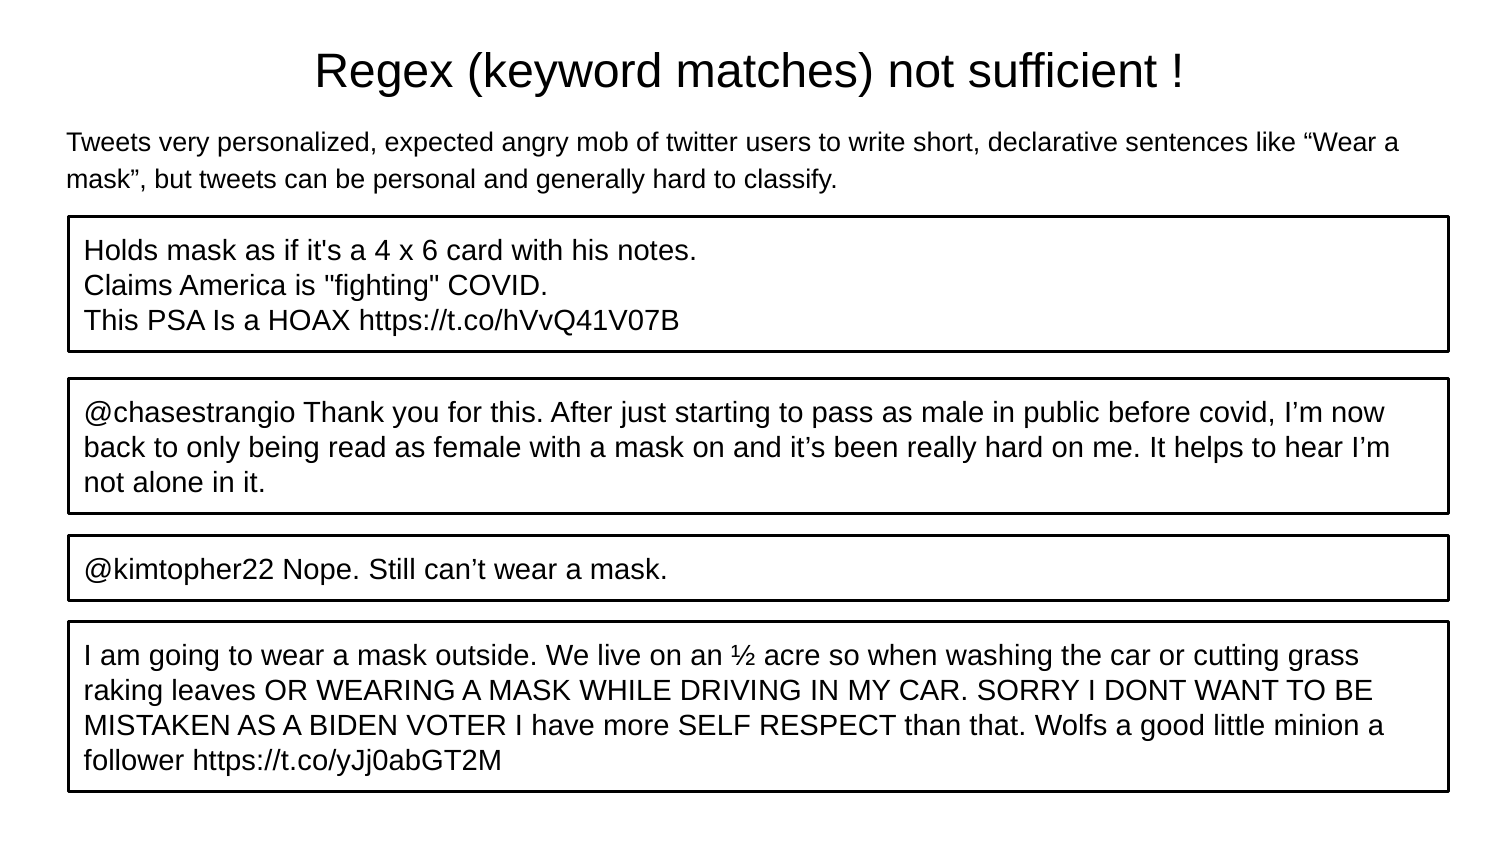

# Regex (keyword matches) not sufficient !
Tweets very personalized, expected angry mob of twitter users to write short, declarative sentences like “Wear a mask”, but tweets can be personal and generally hard to classify.
Holds mask as if it's a 4 x 6 card with his notes.
Claims America is "fighting" COVID.
This PSA Is a HOAX https://t.co/hVvQ41V07B
@chasestrangio Thank you for this. After just starting to pass as male in public before covid, I’m now back to only being read as female with a mask on and it’s been really hard on me. It helps to hear I’m not alone in it.
@kimtopher22 Nope. Still can’t wear a mask.
I am going to wear a mask outside. We live on an ½ acre so when washing the car or cutting grass raking leaves OR WEARING A MASK WHILE DRIVING IN MY CAR. SORRY I DONT WANT TO BE MISTAKEN AS A BIDEN VOTER I have more SELF RESPECT than that. Wolfs a good little minion a follower https://t.co/yJj0abGT2M